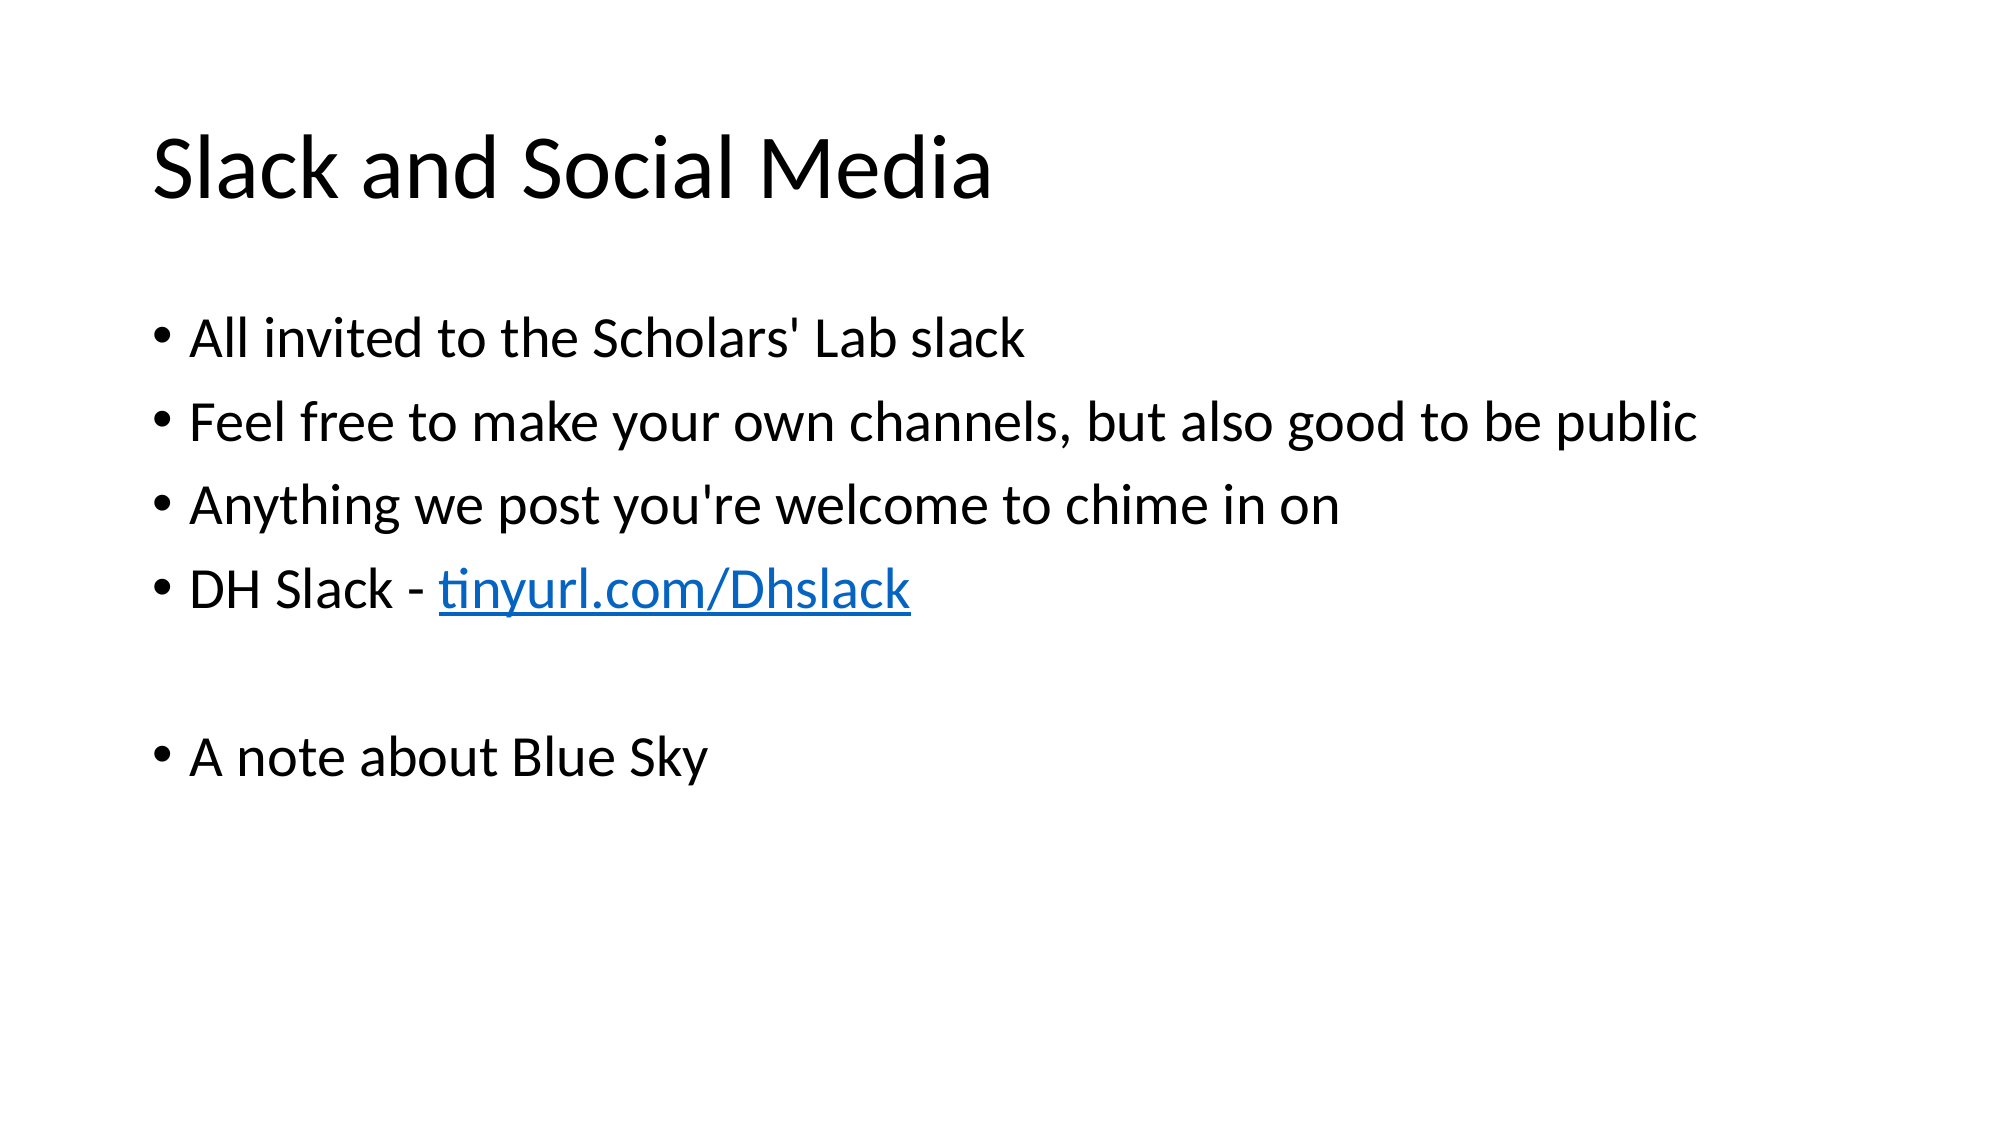

# Slack and Social Media
All invited to the Scholars' Lab slack
Feel free to make your own channels, but also good to be public
Anything we post you're welcome to chime in on
DH Slack - tinyurl.com/Dhslack

A note about Blue Sky